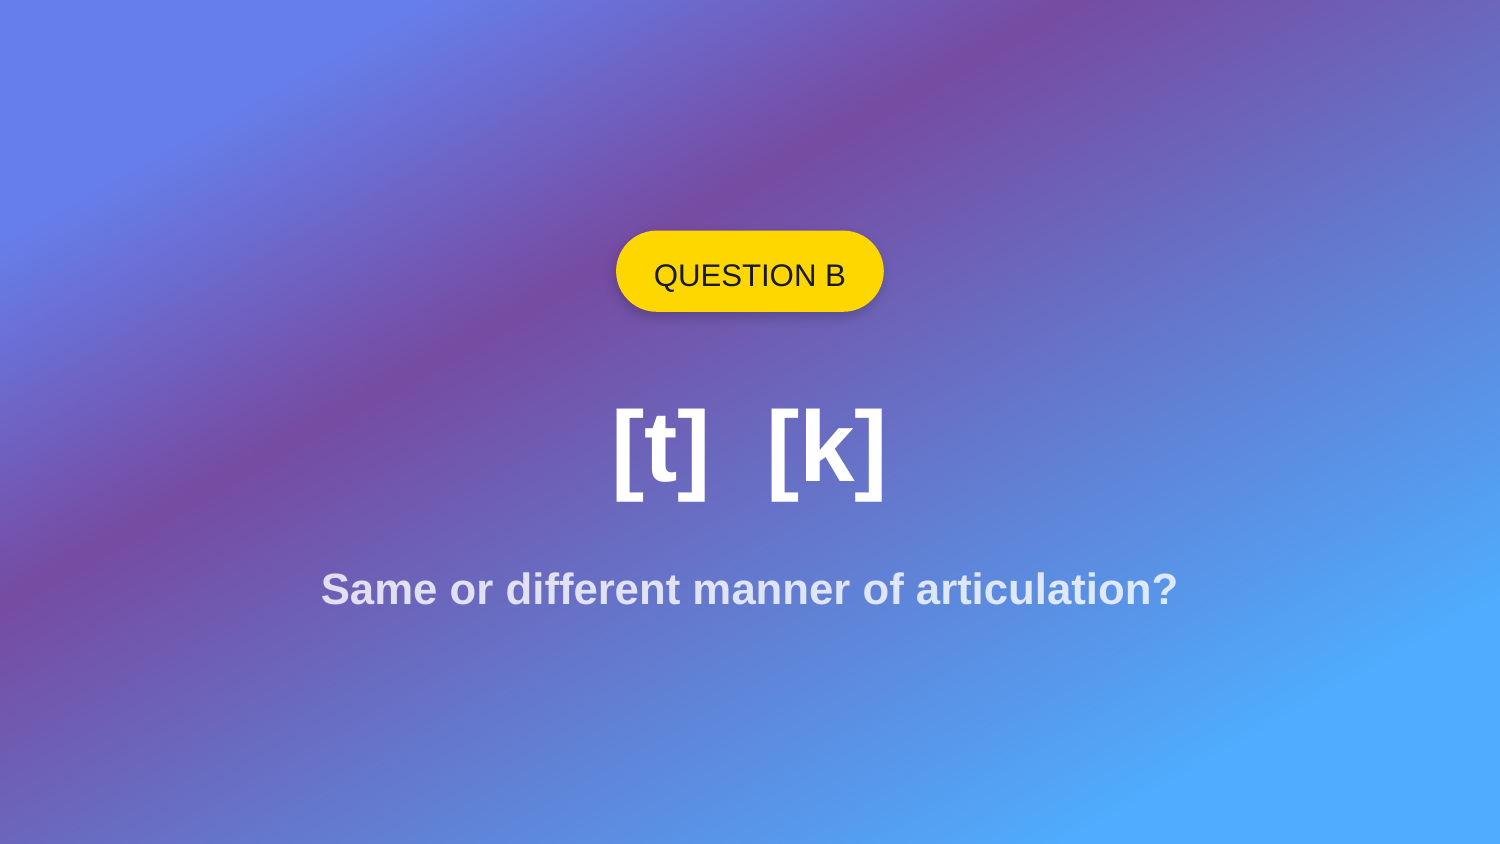

QUESTION B
[t]  [k]
Same or different manner of articulation?